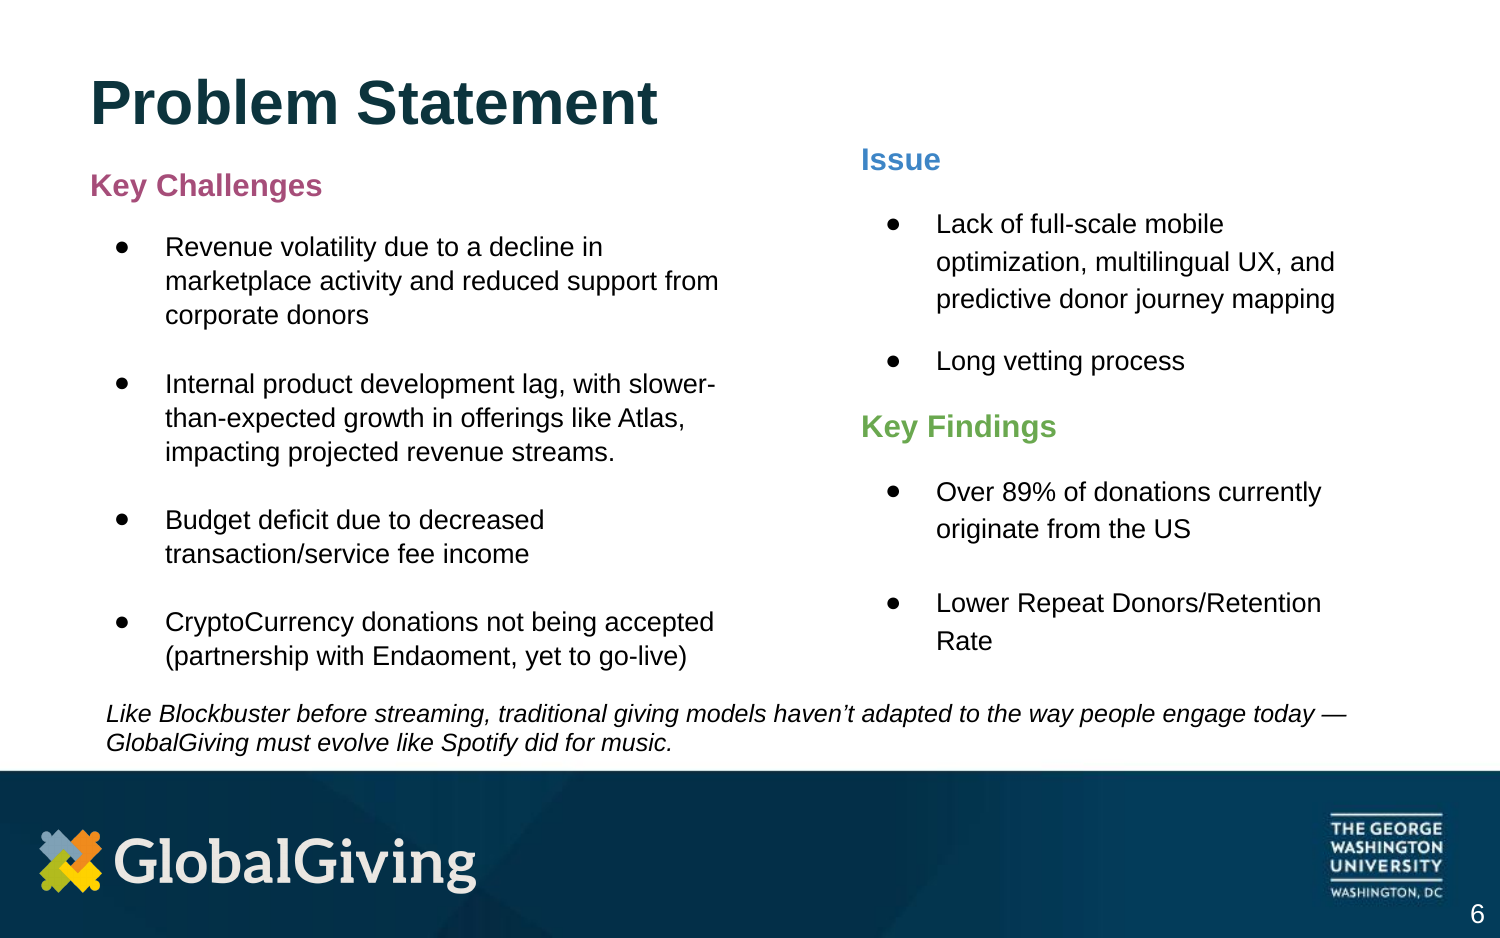

# Problem Statement
Issue
Lack of full-scale mobile optimization, multilingual UX, and predictive donor journey mapping
Long vetting process
Key Findings
Over 89% of donations currently originate from the US
Lower Repeat Donors/Retention Rate
Key Challenges
Revenue volatility due to a decline in marketplace activity and reduced support from corporate donors
Internal product development lag, with slower-than-expected growth in offerings like Atlas, impacting projected revenue streams.
Budget deficit due to decreased transaction/service fee income
CryptoCurrency donations not being accepted (partnership with Endaoment, yet to go-live)
Like Blockbuster before streaming, traditional giving models haven’t adapted to the way people engage today — GlobalGiving must evolve like Spotify did for music.
6